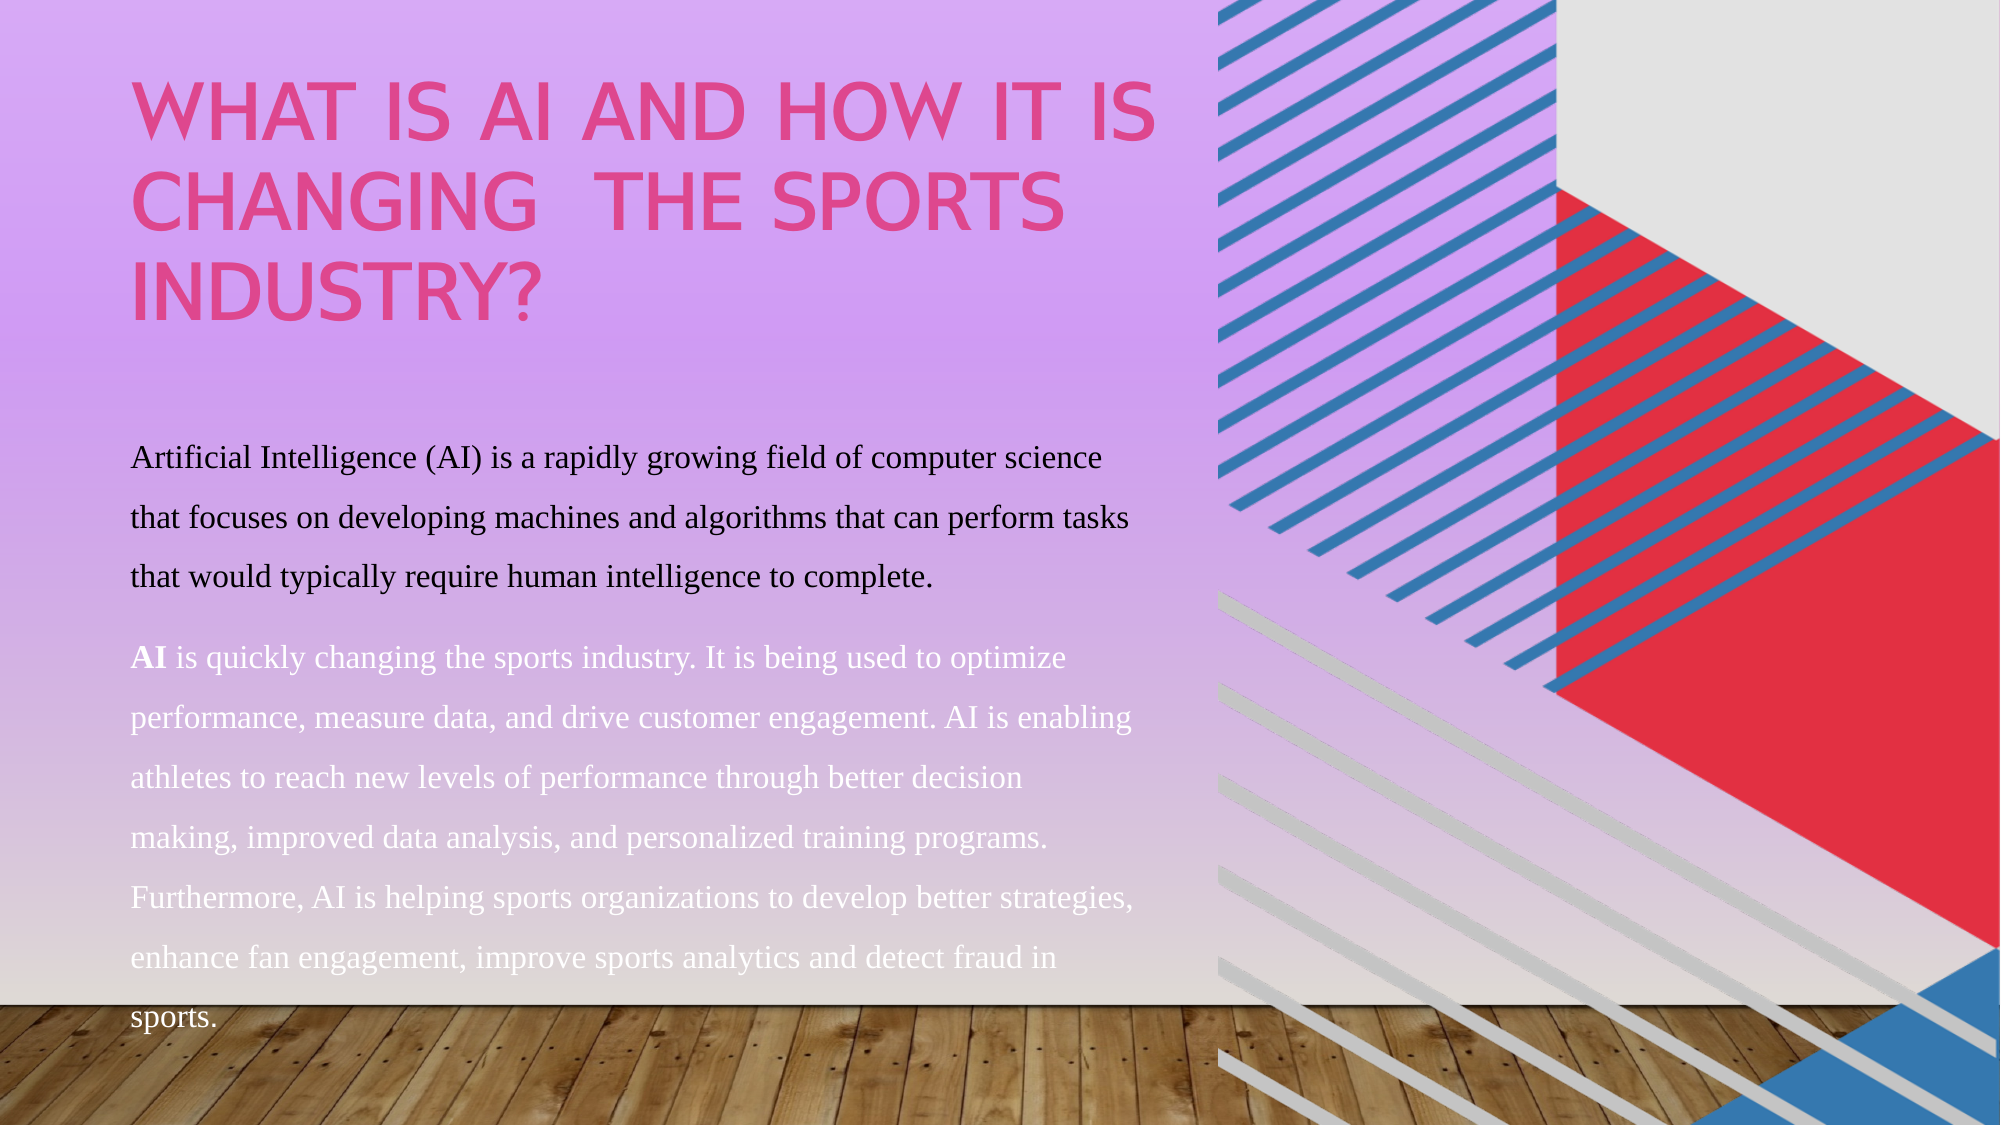

# What is AI and how it is changing  the sports industry?
Artificial Intelligence (AI) is a rapidly growing field of computer science that focuses on developing machines and algorithms that can perform tasks that would typically require human intelligence to complete.
AI is quickly changing the sports industry. It is being used to optimize performance, measure data, and drive customer engagement. AI is enabling athletes to reach new levels of performance through better decision making, improved data analysis, and personalized training programs. Furthermore, AI is helping sports organizations to develop better strategies, enhance fan engagement, improve sports analytics and detect fraud in sports.